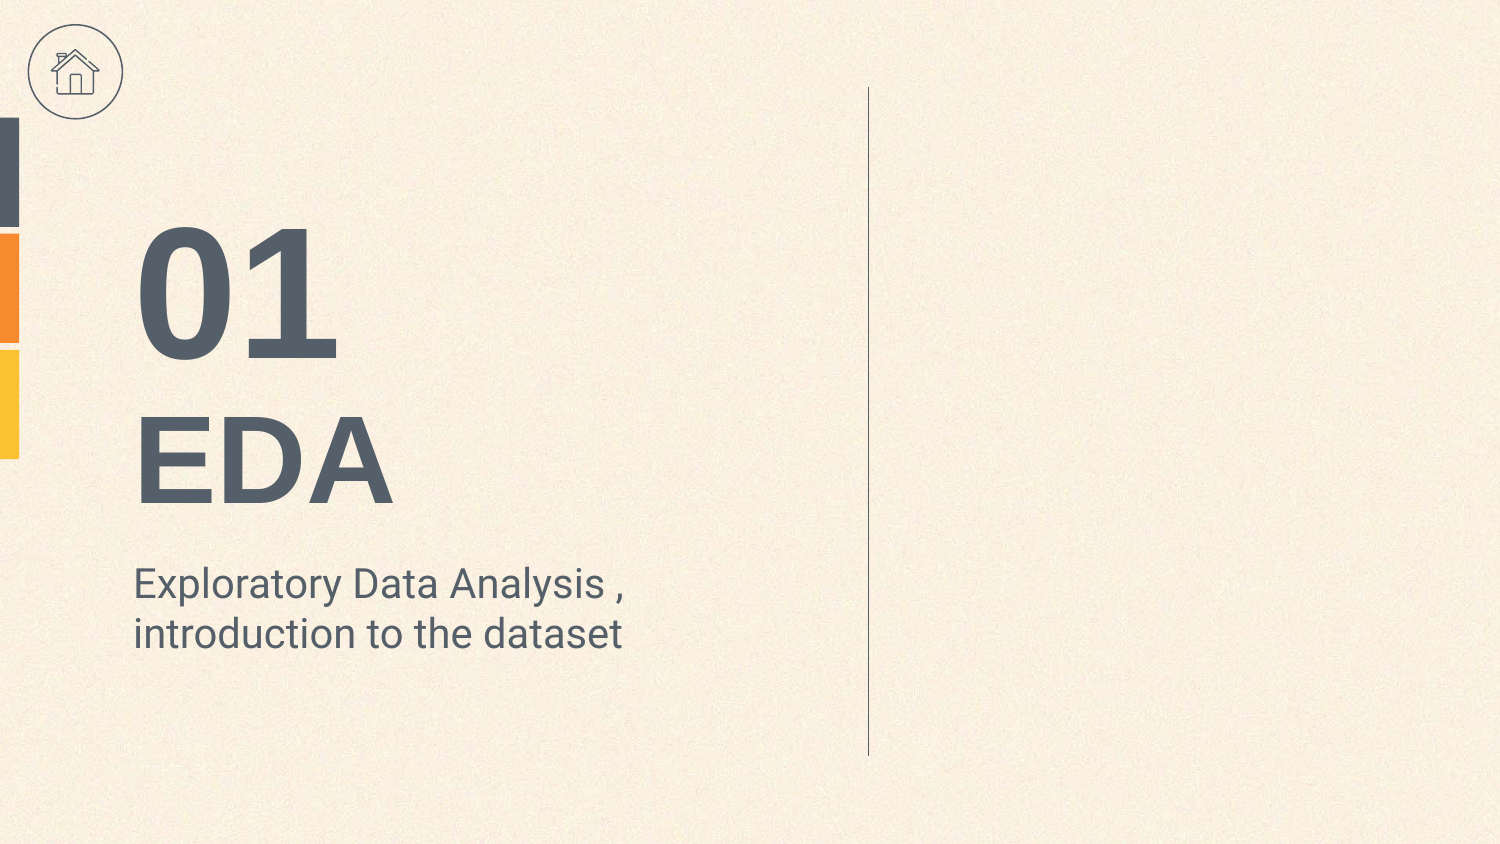

01
# EDA
Exploratory Data Analysis , introduction to the dataset